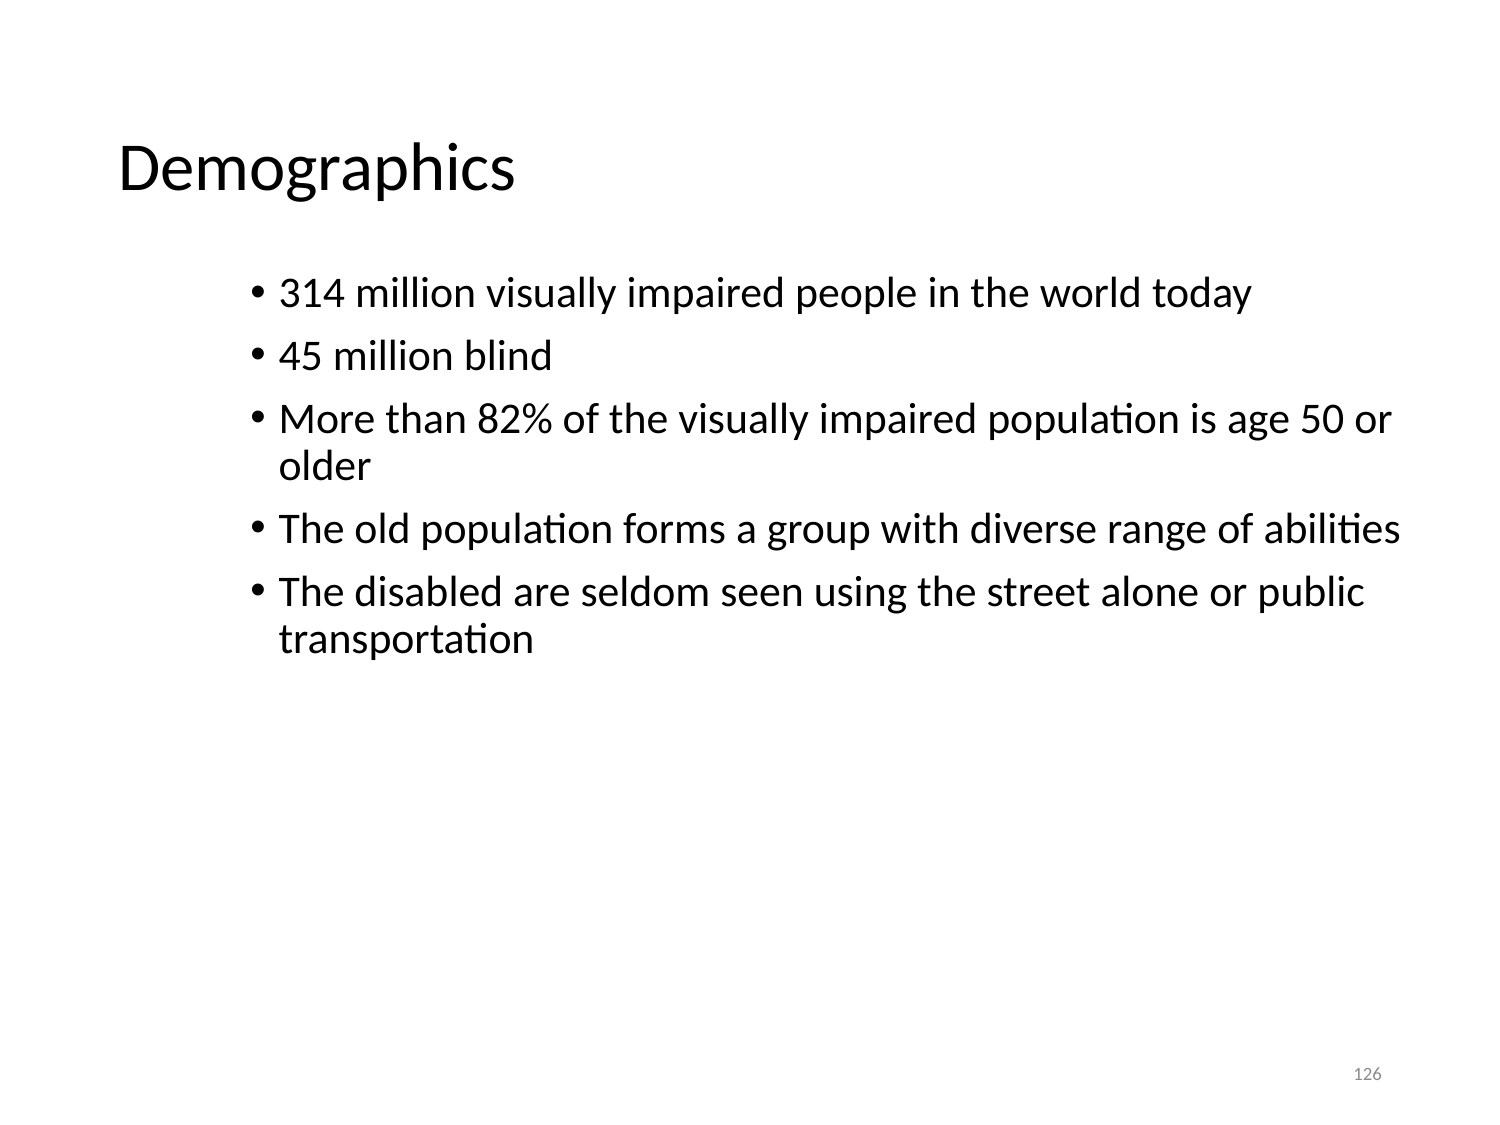

# Demographics
314 million visually impaired people in the world today
45 million blind
More than 82% of the visually impaired population is age 50 or older
The old population forms a group with diverse range of abilities
The disabled are seldom seen using the street alone or public transportation
126